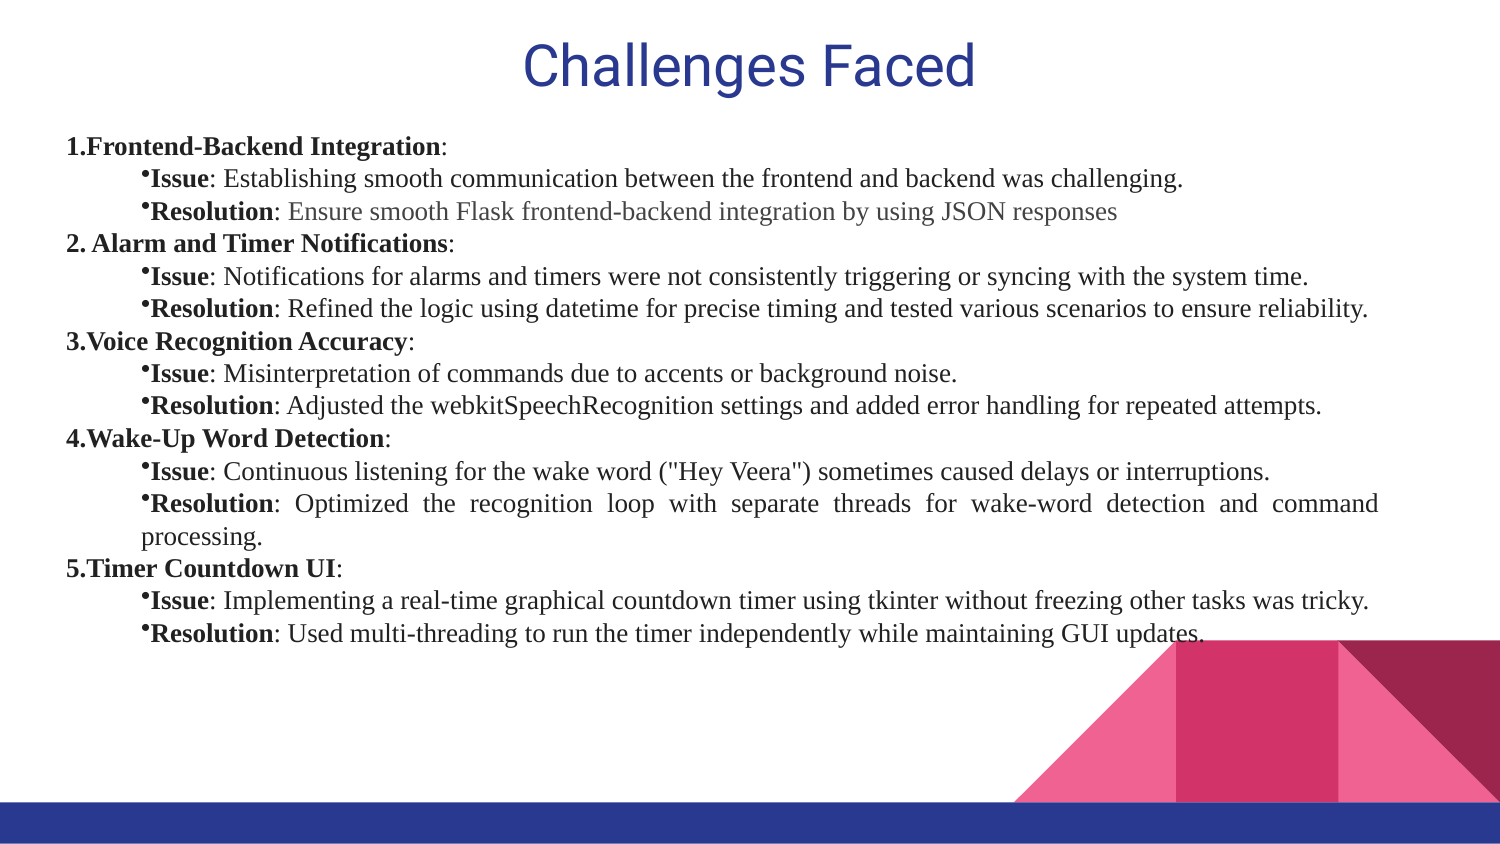

# Challenges Faced
Frontend-Backend Integration:
Issue: Establishing smooth communication between the frontend and backend was challenging.
Resolution: Ensure smooth Flask frontend-backend integration by using JSON responses
2. Alarm and Timer Notifications:
Issue: Notifications for alarms and timers were not consistently triggering or syncing with the system time.
Resolution: Refined the logic using datetime for precise timing and tested various scenarios to ensure reliability.
Voice Recognition Accuracy:
Issue: Misinterpretation of commands due to accents or background noise.
Resolution: Adjusted the webkitSpeechRecognition settings and added error handling for repeated attempts.
Wake-Up Word Detection:
Issue: Continuous listening for the wake word ("Hey Veera") sometimes caused delays or interruptions.
Resolution: Optimized the recognition loop with separate threads for wake-word detection and command processing.
Timer Countdown UI:
Issue: Implementing a real-time graphical countdown timer using tkinter without freezing other tasks was tricky.
Resolution: Used multi-threading to run the timer independently while maintaining GUI updates.